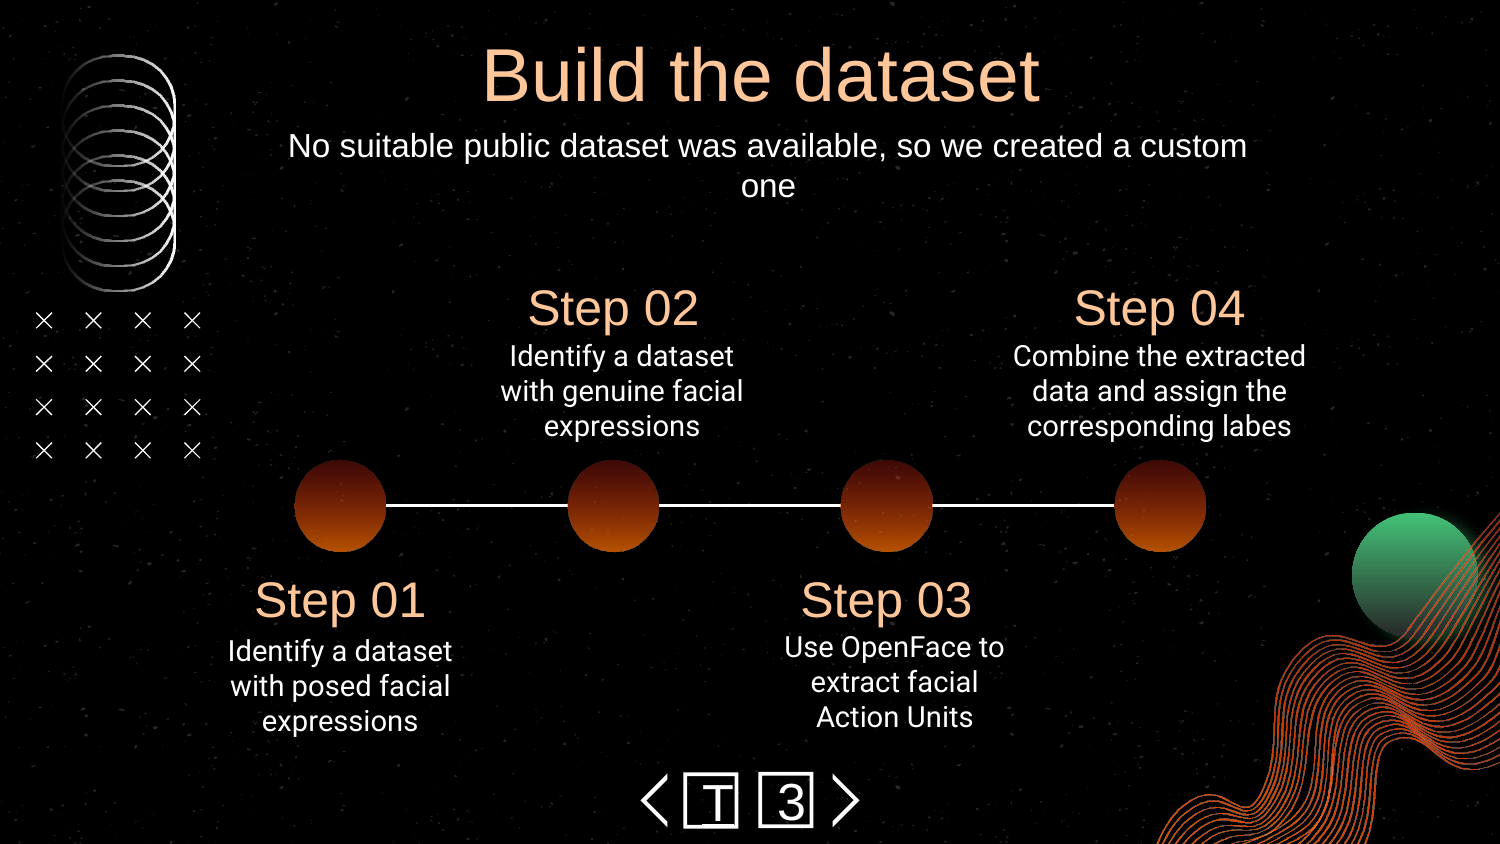

# Build the dataset
No suitable public dataset was available, so we created a custom one
Step 02
Step 04
Identify a dataset with genuine facial expressions
Combine the extracted data and assign the corresponding labes

Step 01
Step 03
Use OpenFace to extract facial Action Units
Identify a dataset with posed facial expressions
3
T